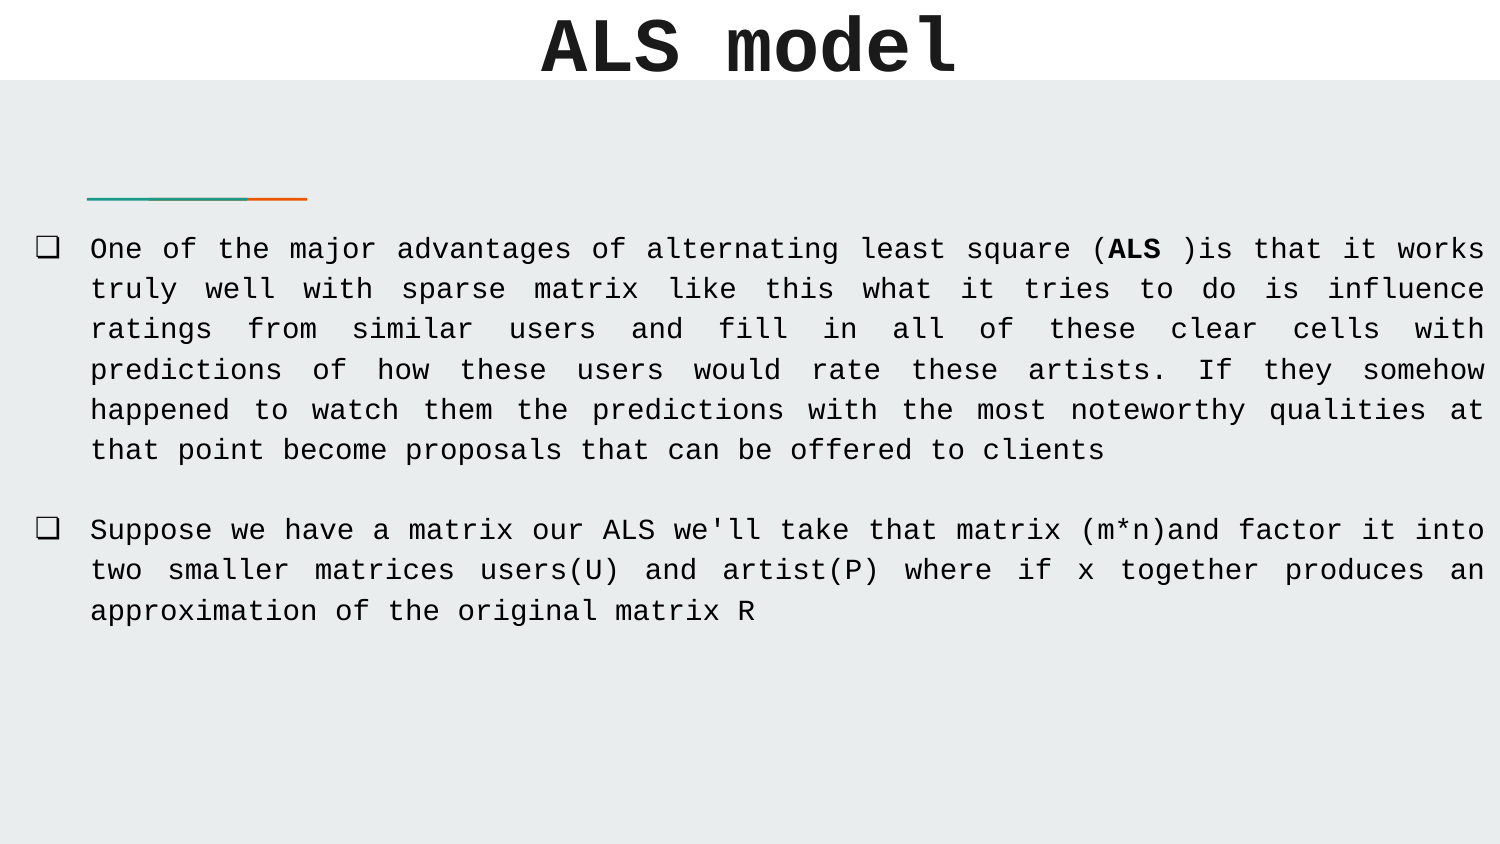

# ALS model
One of the major advantages of alternating least square (ALS )is that it works truly well with sparse matrix like this what it tries to do is influence ratings from similar users and fill in all of these clear cells with predictions of how these users would rate these artists. If they somehow happened to watch them the predictions with the most noteworthy qualities at that point become proposals that can be offered to clients

Suppose we have a matrix our ALS we'll take that matrix (m*n)and factor it into two smaller matrices users(U) and artist(P) where if x together produces an approximation of the original matrix R